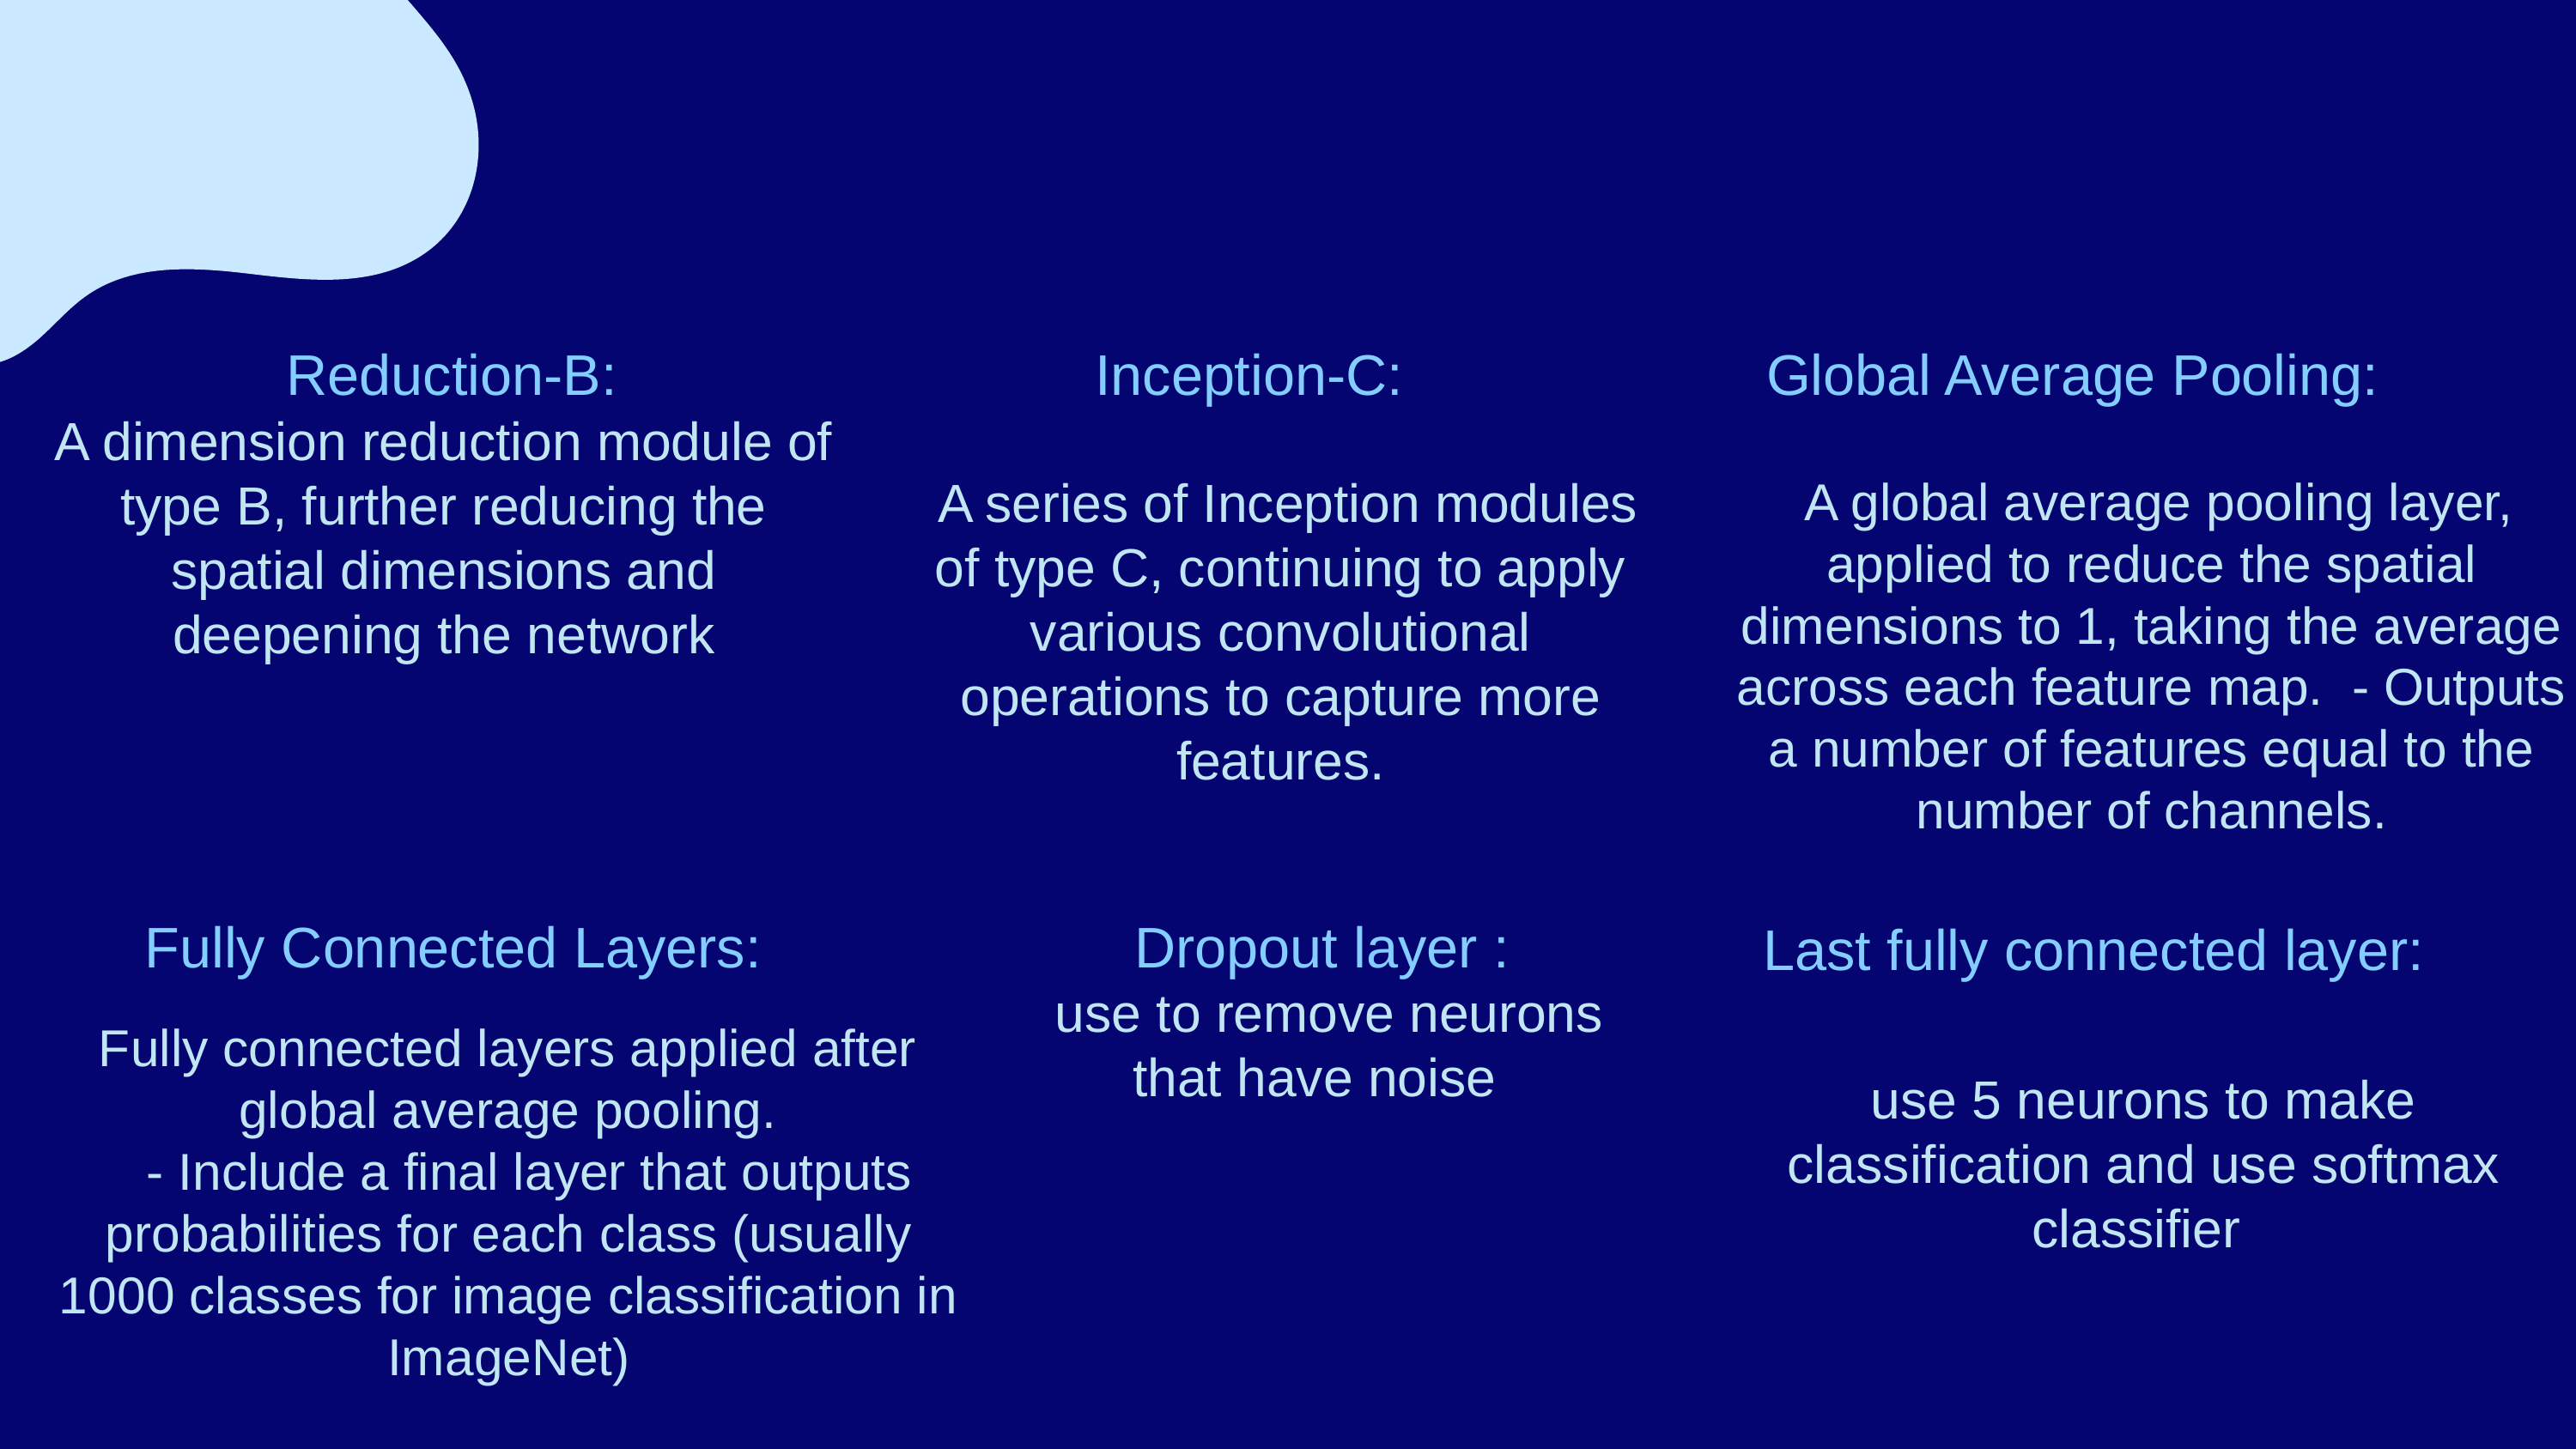

Reduction-B:
A dimension reduction module of type B, further reducing the spatial dimensions and deepening the network
Inception-C:
Global Average Pooling:
 A series of Inception modules of type C, continuing to apply various convolutional operations to capture more features.
 A global average pooling layer, applied to reduce the spatial dimensions to 1, taking the average across each feature map.  - Outputs a number of features equal to the number of channels.
Fully Connected Layers:
Dropout layer :
 use to remove neurons that have noise
Last fully connected layer:
Fully connected layers applied after global average pooling.
use 5 neurons to make classification and use softmax classifier

- Include a final layer that outputs
probabilities for each class (usually 1000 classes for image classification in ImageNet)